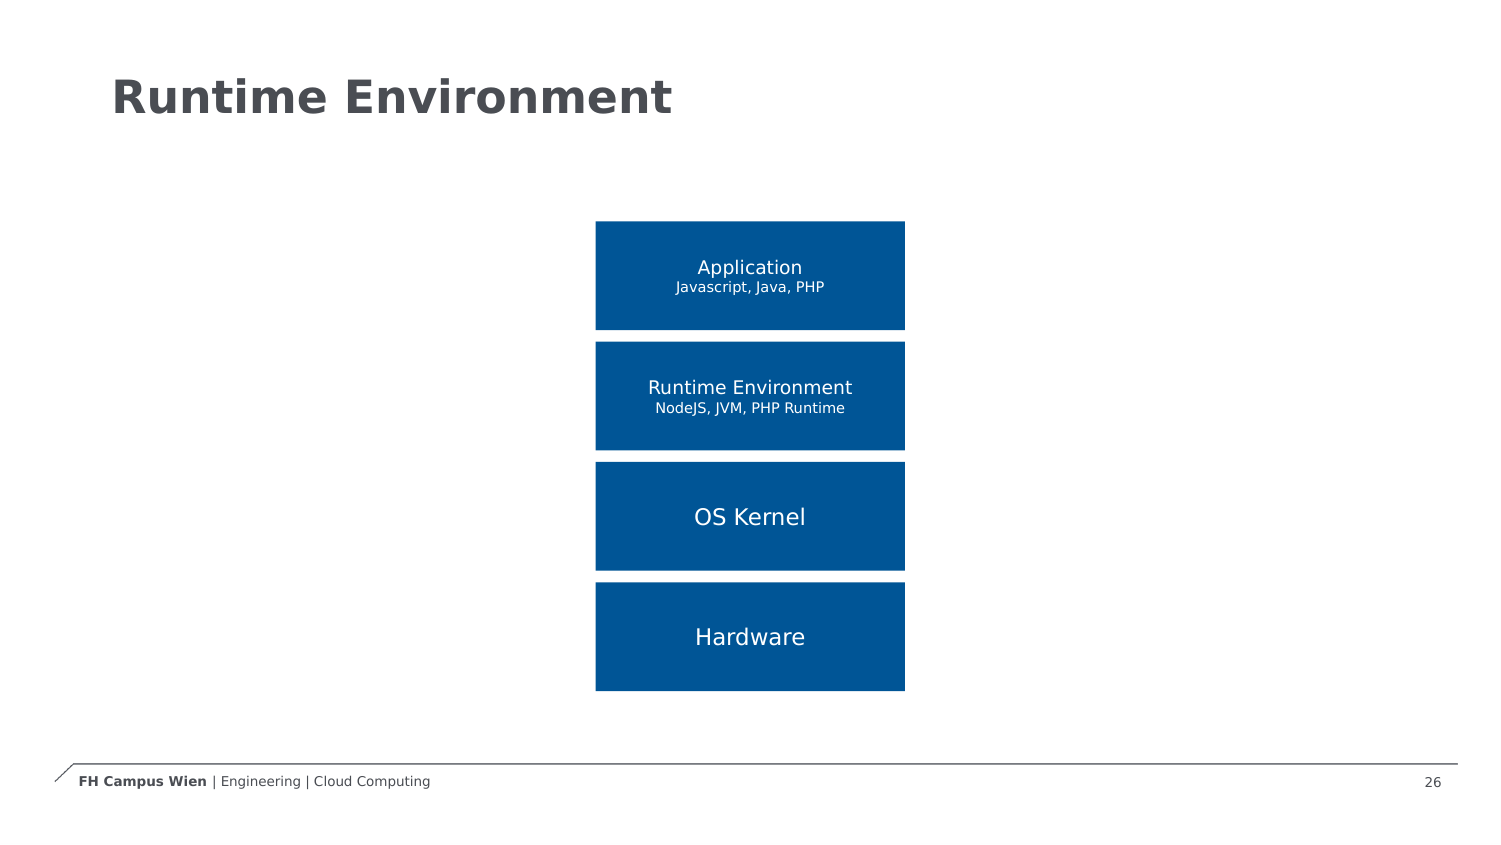

# Runtime Environment
Application
Javascript, Java, PHP
Runtime Environment
NodeJS, JVM, PHP Runtime
OS Kernel
Hardware